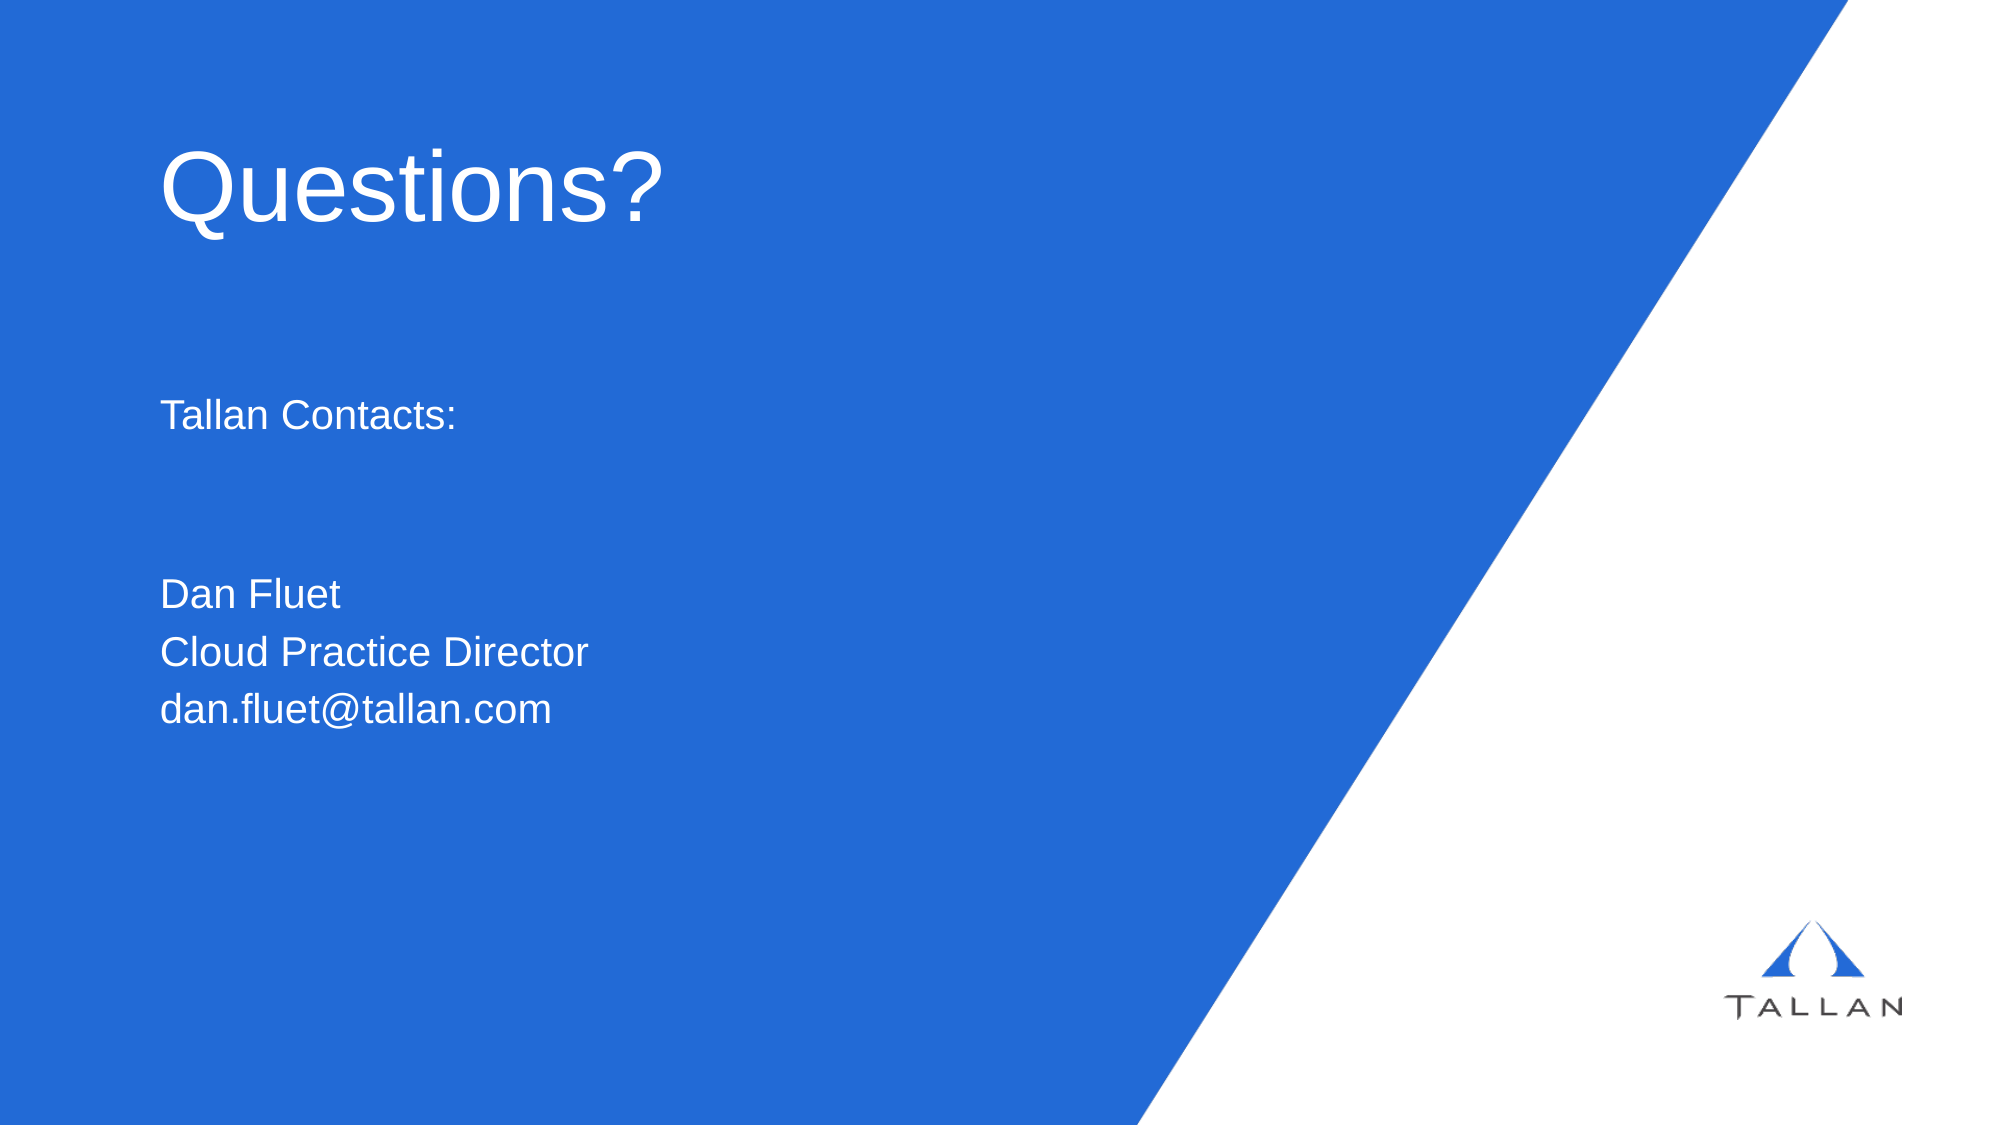

# Questions?
Tallan Contacts:

Dan Fluet
Cloud Practice Director
dan.fluet@tallan.com